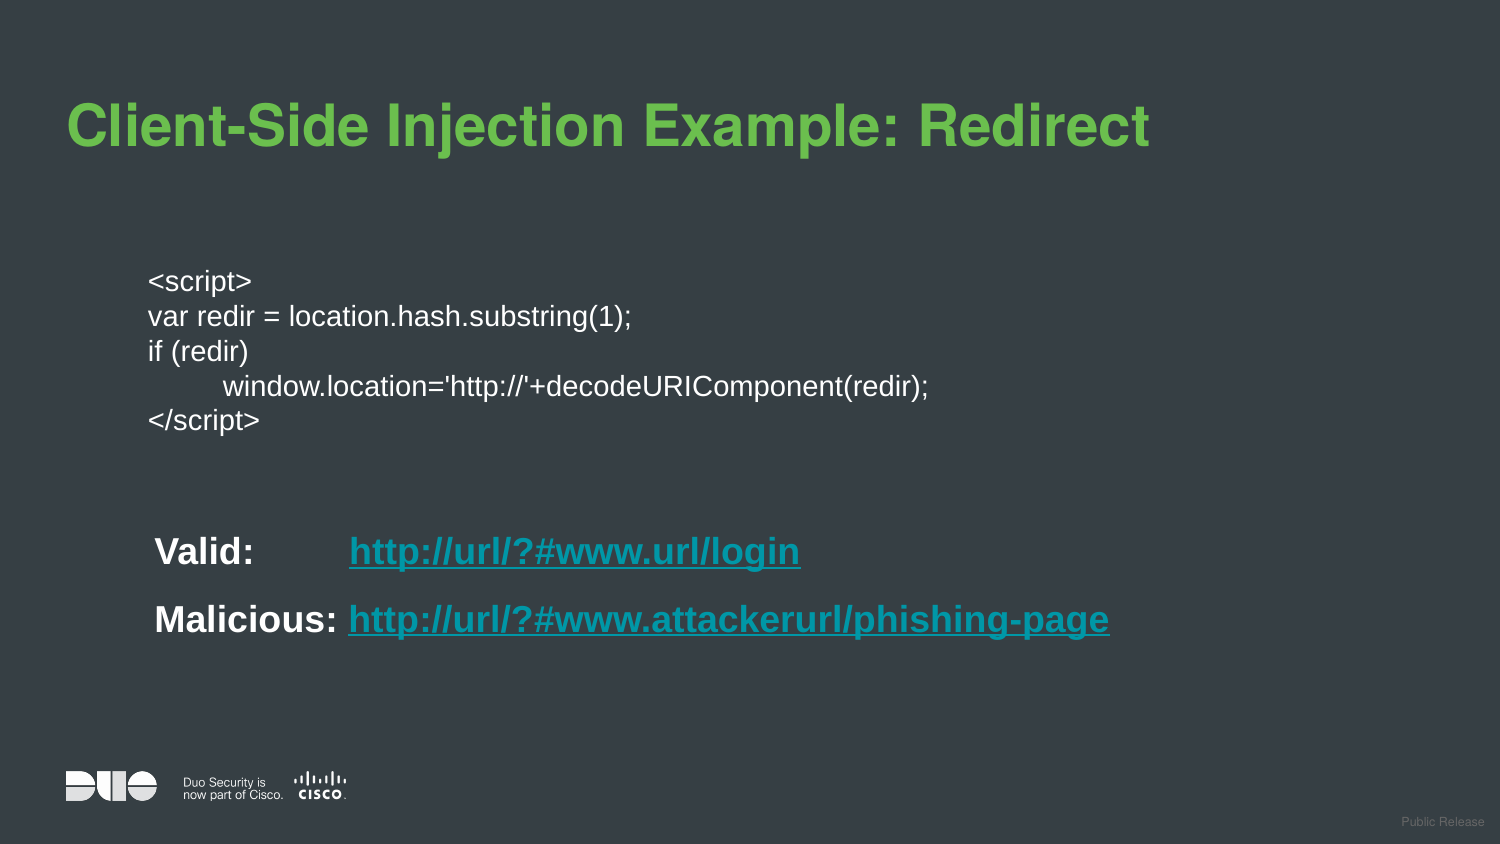

# Client-Side Injection Example: Redirect
<script>
var redir = location.hash.substring(1);
if (redir)
window.location='http://'+decodeURIComponent(redir);
</script>
Valid:         http://url/?#www.url/login
Malicious: http://url/?#www.attackerurl/phishing-page